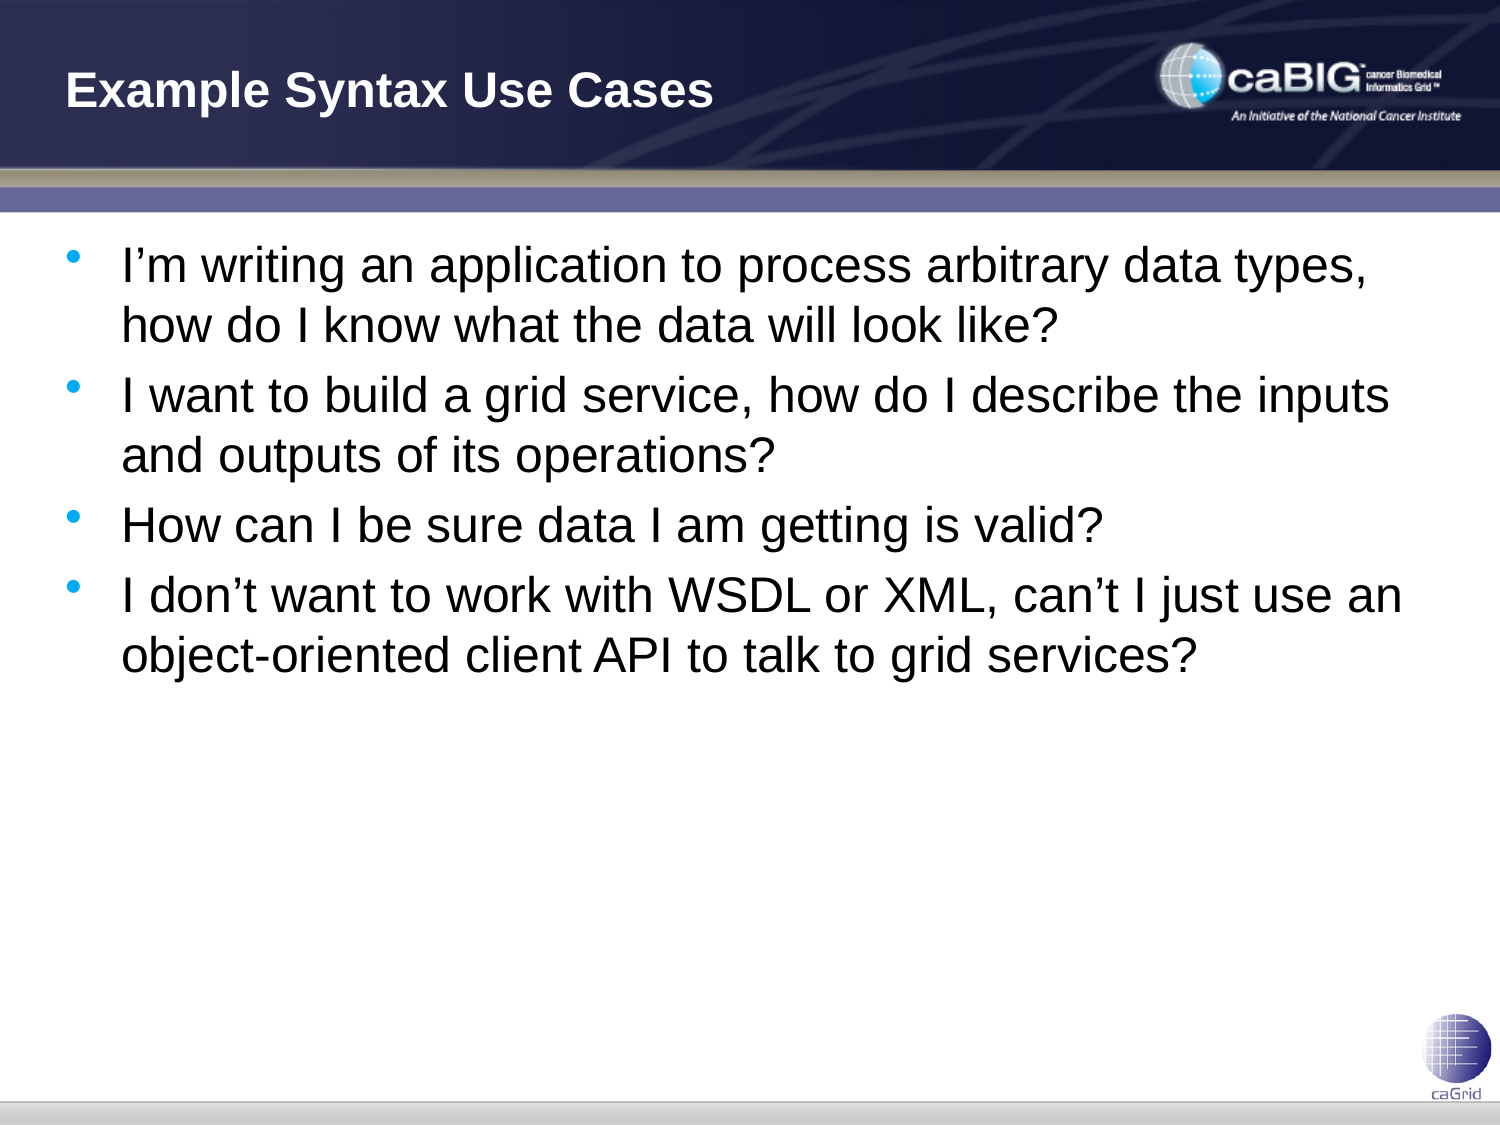

# Example Syntax Use Cases
I’m writing an application to process arbitrary data types, how do I know what the data will look like?
I want to build a grid service, how do I describe the inputs and outputs of its operations?
How can I be sure data I am getting is valid?
I don’t want to work with WSDL or XML, can’t I just use an object-oriented client API to talk to grid services?